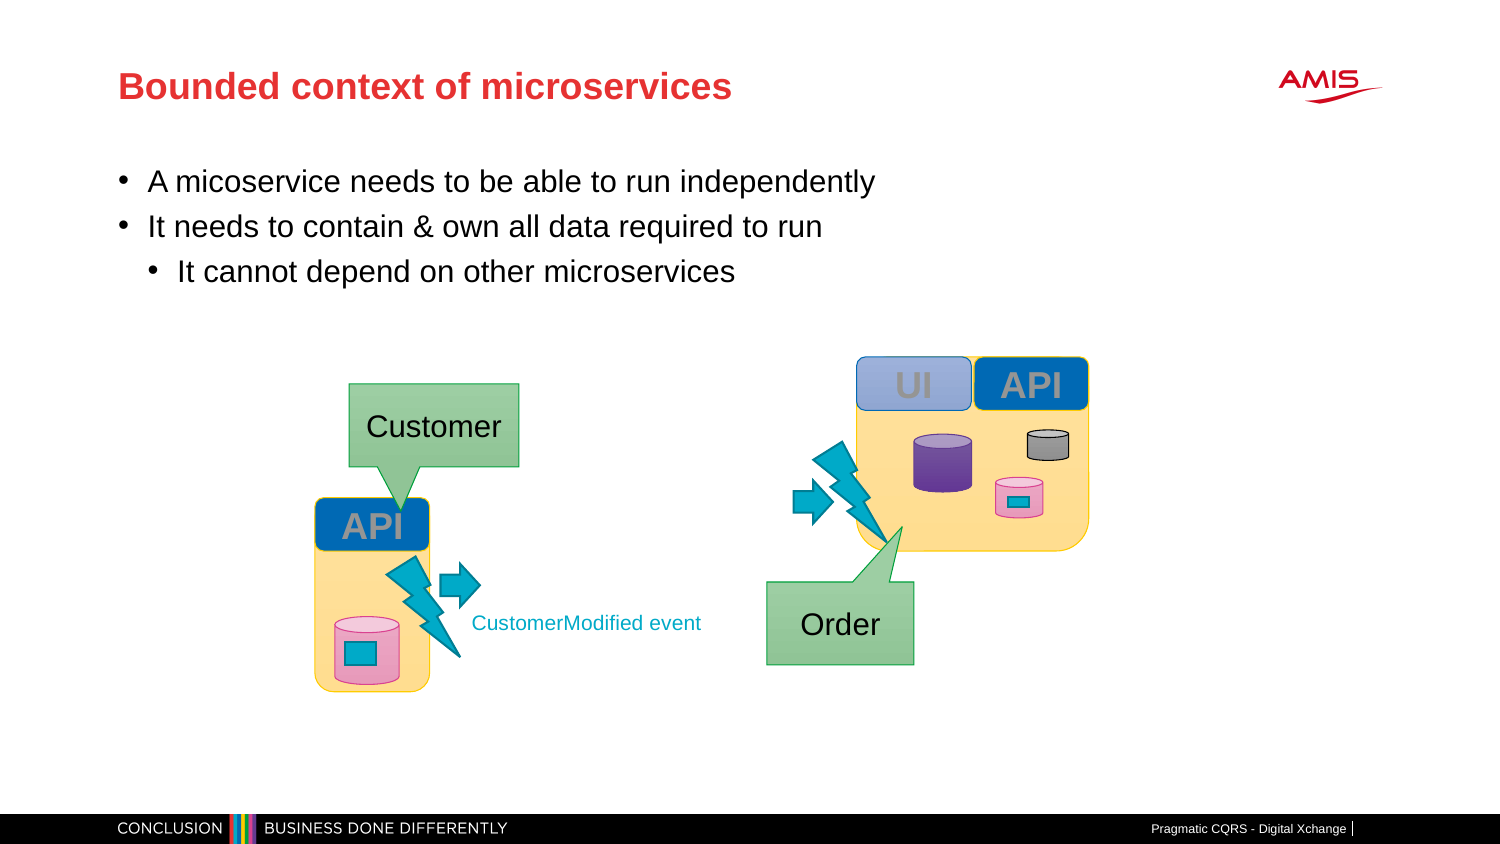

# Bounded context of microservices
A micoservice needs to be able to run independently
It needs to contain & own all data required to run
It cannot depend on other microservices

UI
API
Customer

API

Order
CustomerModified event

Pragmatic CQRS - Digital Xchange